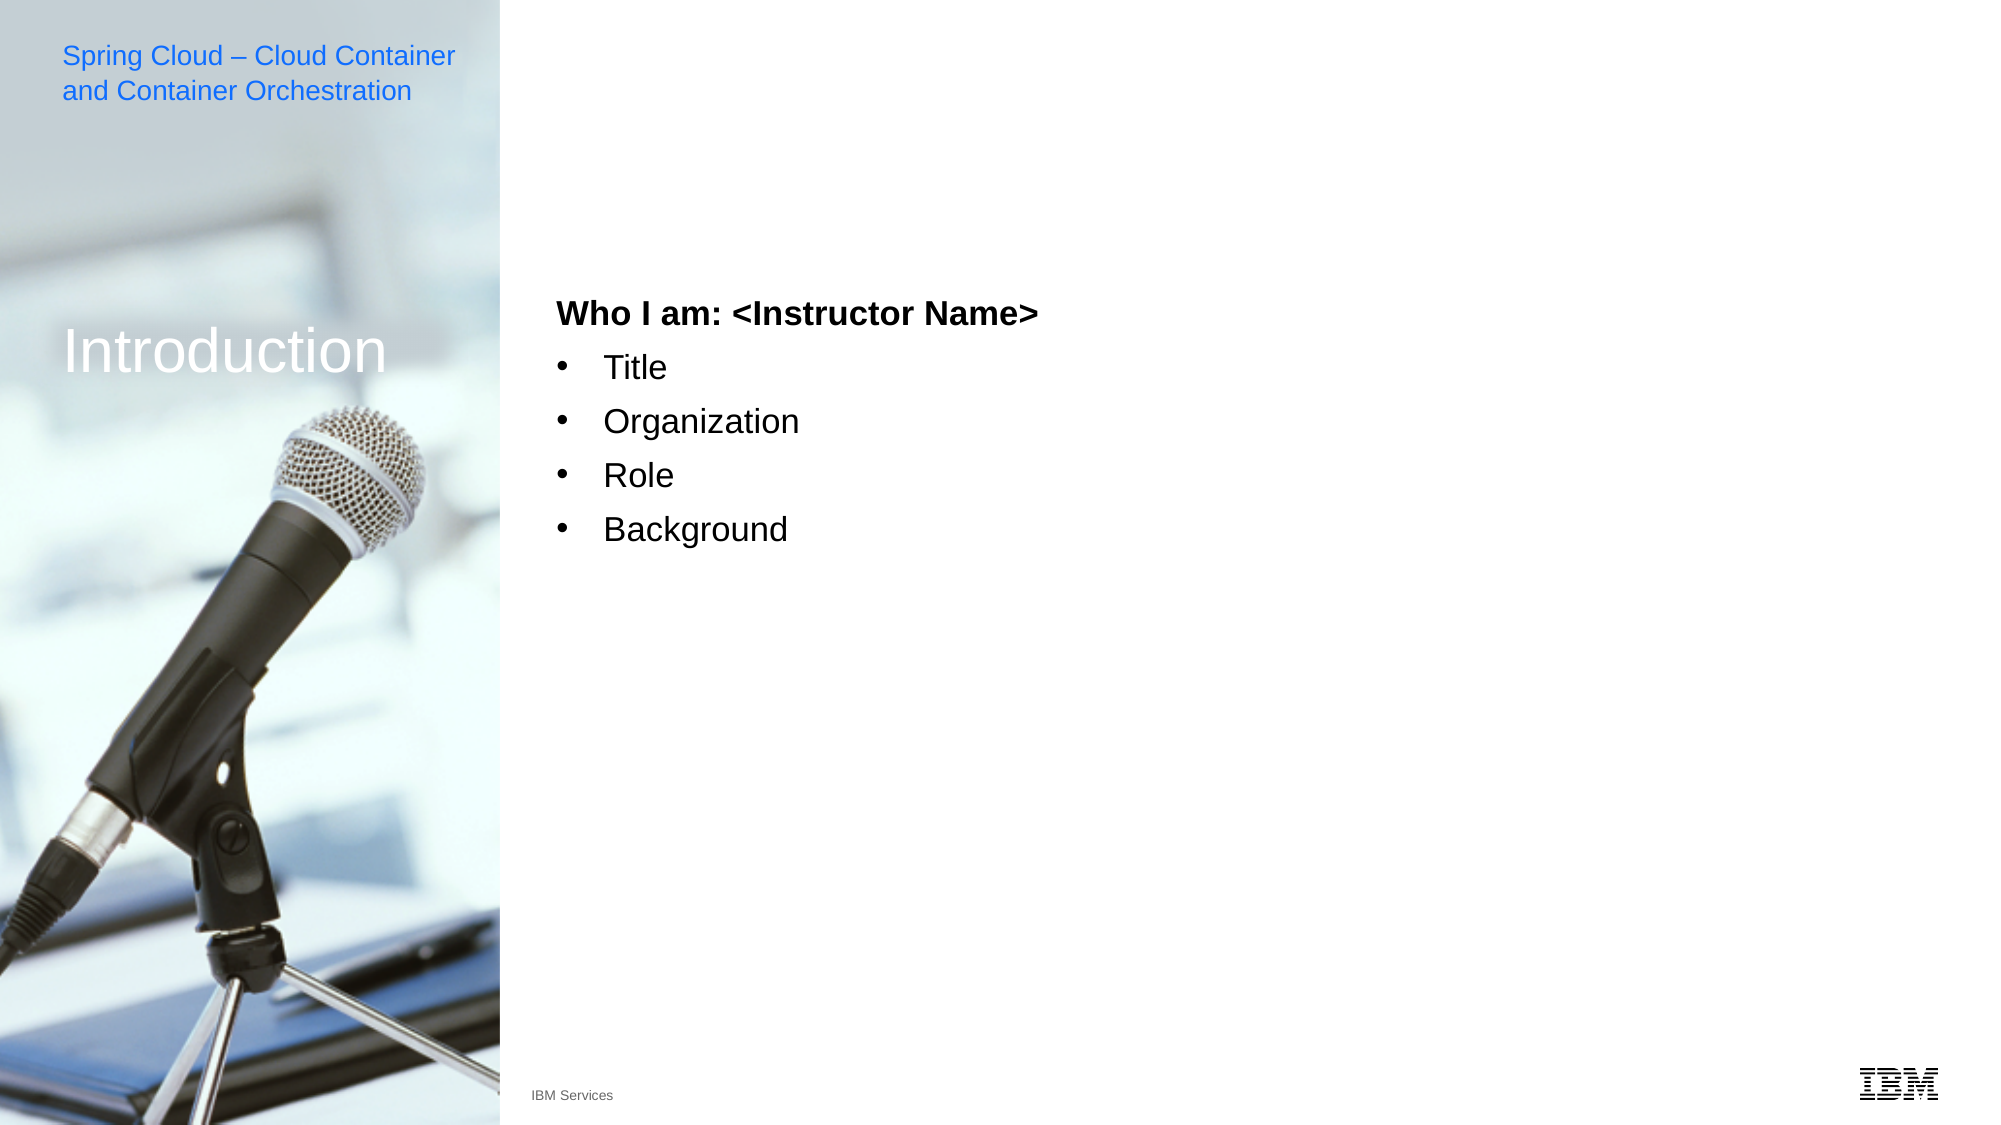

Spring Cloud – Cloud Container and Container Orchestration
# Introduction
Who I am: <Instructor Name>
Title
Organization
Role
Background